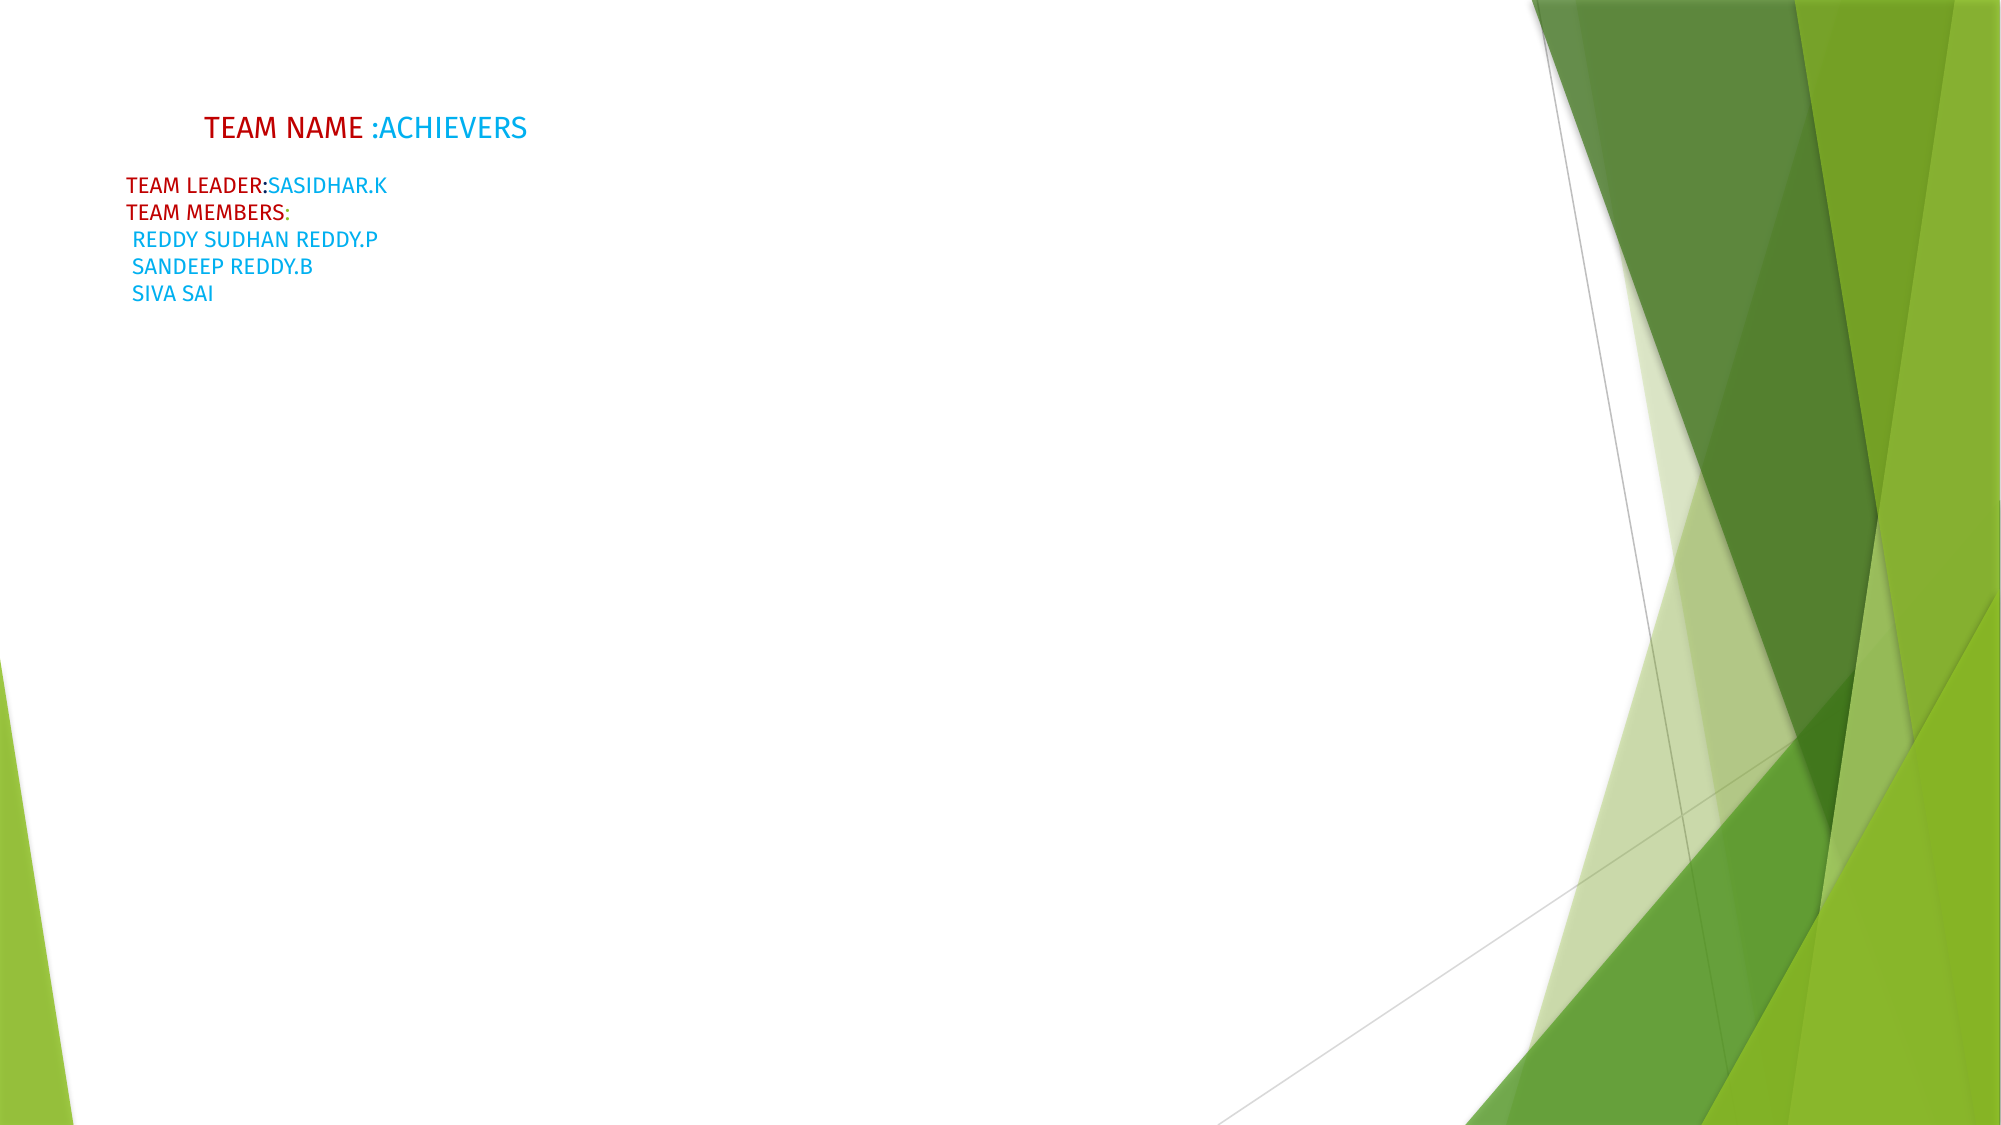

# TEAM NAME :ACHIEVERS TEAM LEADER:SASIDHAR.K TEAM MEMBERS: REDDY SUDHAN REDDY.P SANDEEP REDDY.B SIVA SAI